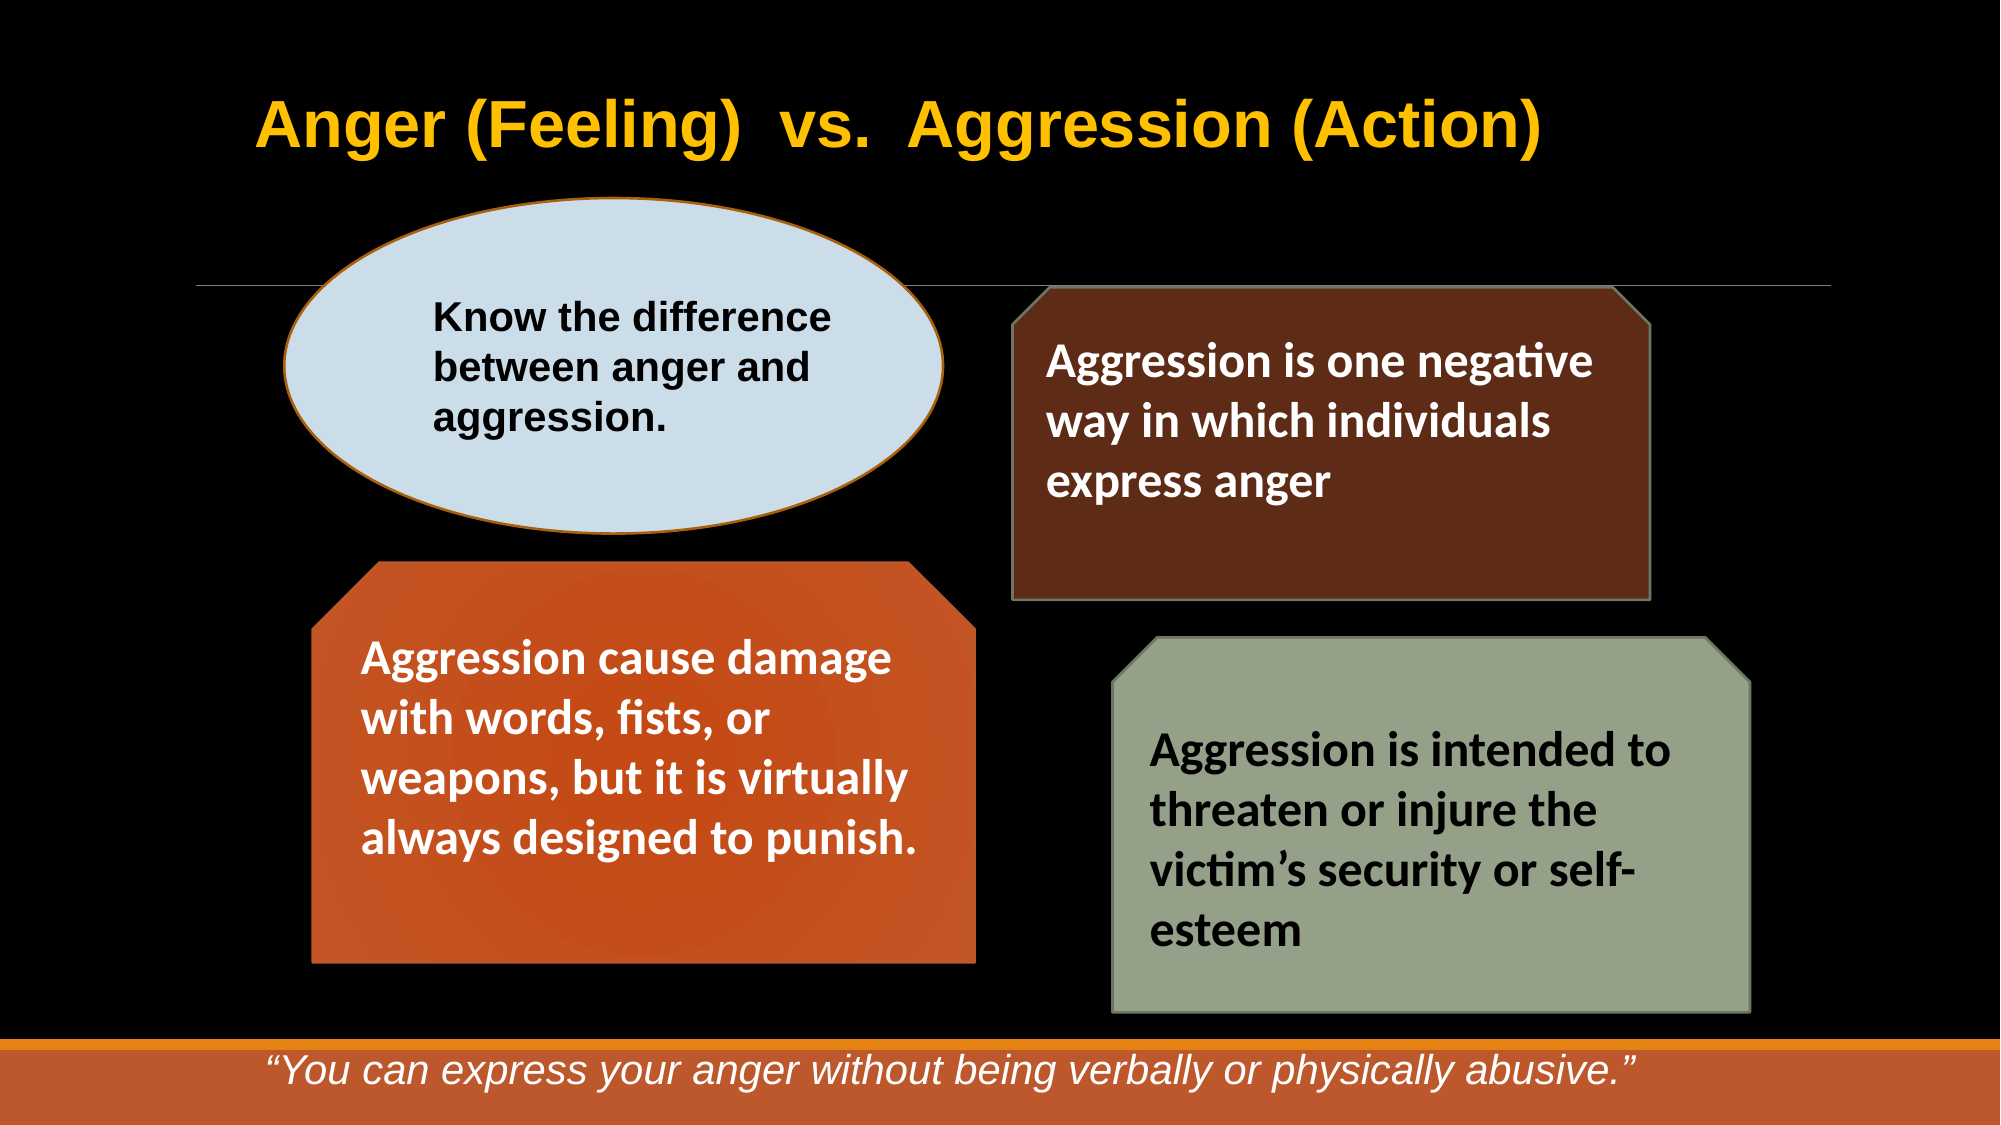

2. Anger (Feeling)  vs.  Aggression (Action)

Know the difference
between anger and aggression.
Aggression is one negative way in which individuals express anger

Aggression cause damage with words, fists, or weapons, but it is virtually always designed to punish.

Aggression is intended to threaten or injure the victim’s security or self-esteem
“You can express your anger without being verbally or physically abusive.”